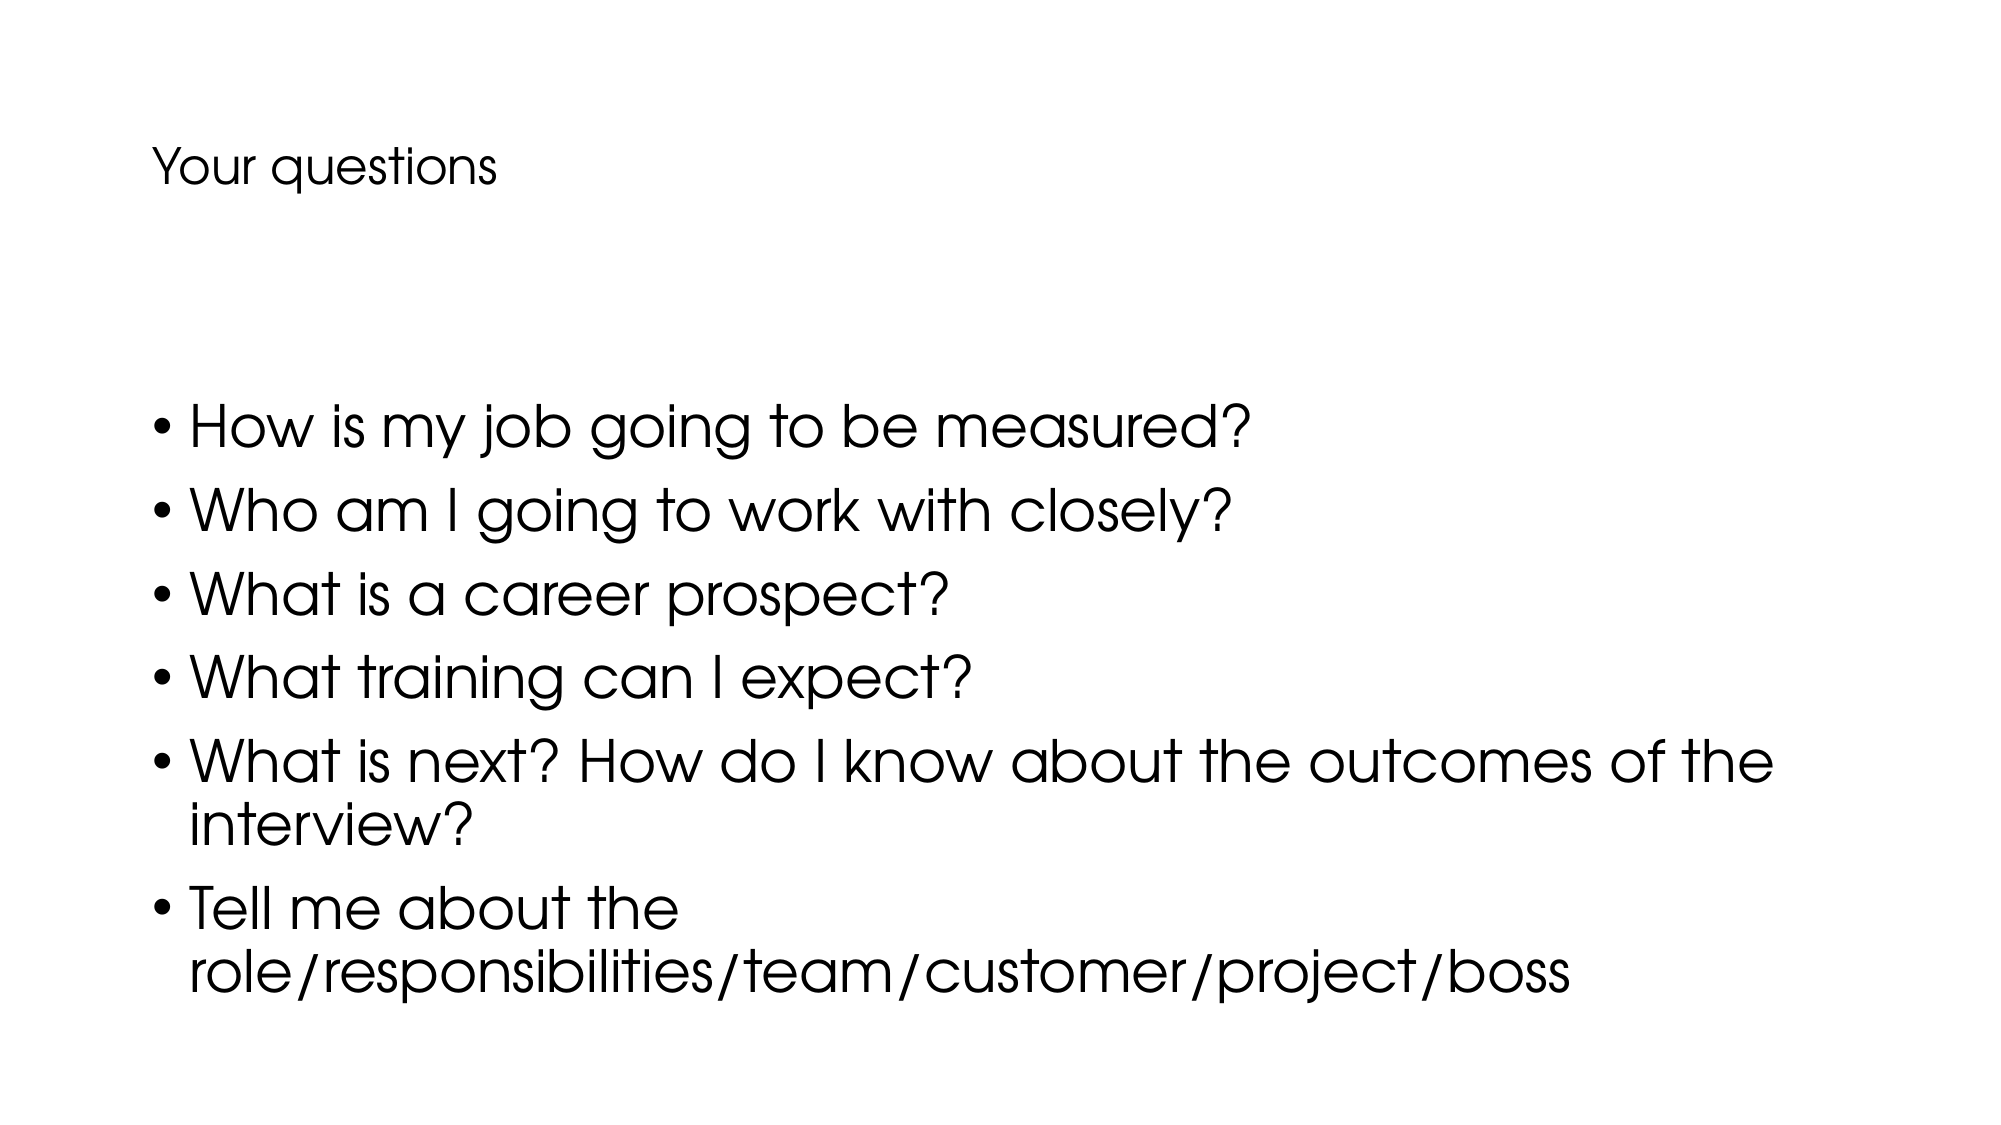

# Your questions

How is my job going to be measured?
Who am I going to work with closely?
What is a career prospect?
What training can I expect?
What is next? How do I know about the outcomes of the interview?
Tell me about the role/responsibilities/team/customer/project/boss